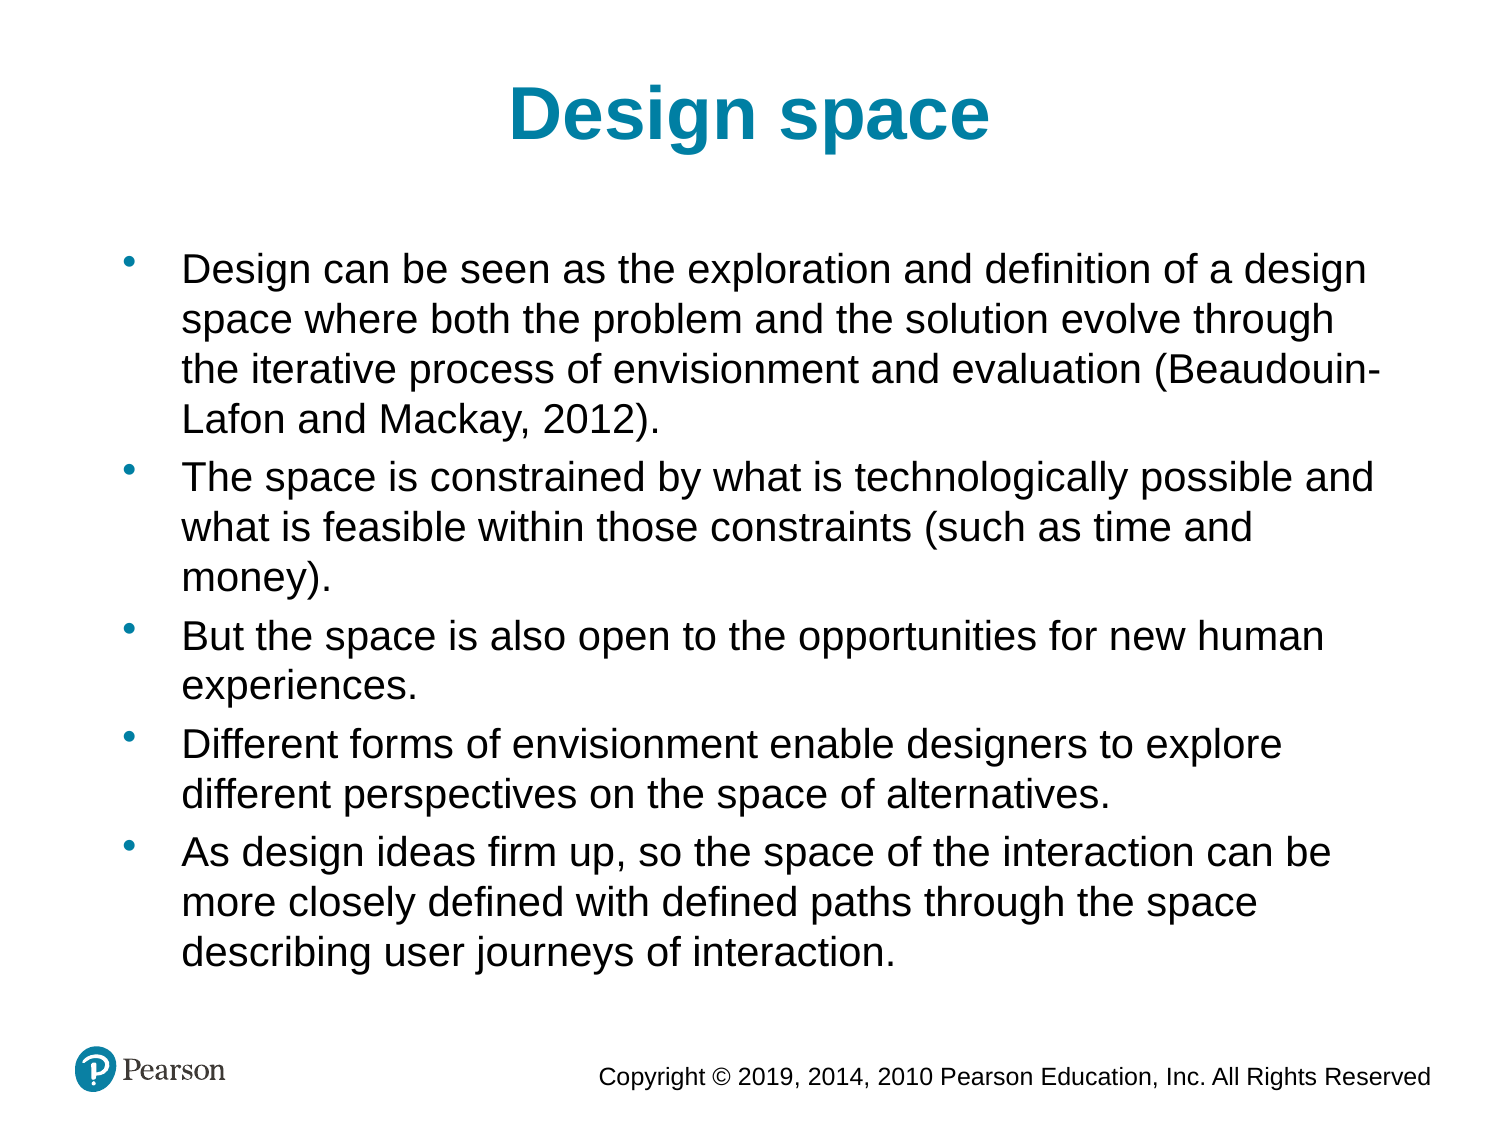

Design space
Design can be seen as the exploration and definition of a design space where both the problem and the solution evolve through the iterative process of envisionment and evaluation (Beaudouin-Lafon and Mackay, 2012).
The space is constrained by what is technologically possible and what is feasible within those constraints (such as time and money).
But the space is also open to the opportunities for new human experiences.
Different forms of envisionment enable designers to explore different perspectives on the space of alternatives.
As design ideas firm up, so the space of the interaction can be more closely defined with defined paths through the space describing user journeys of interaction.